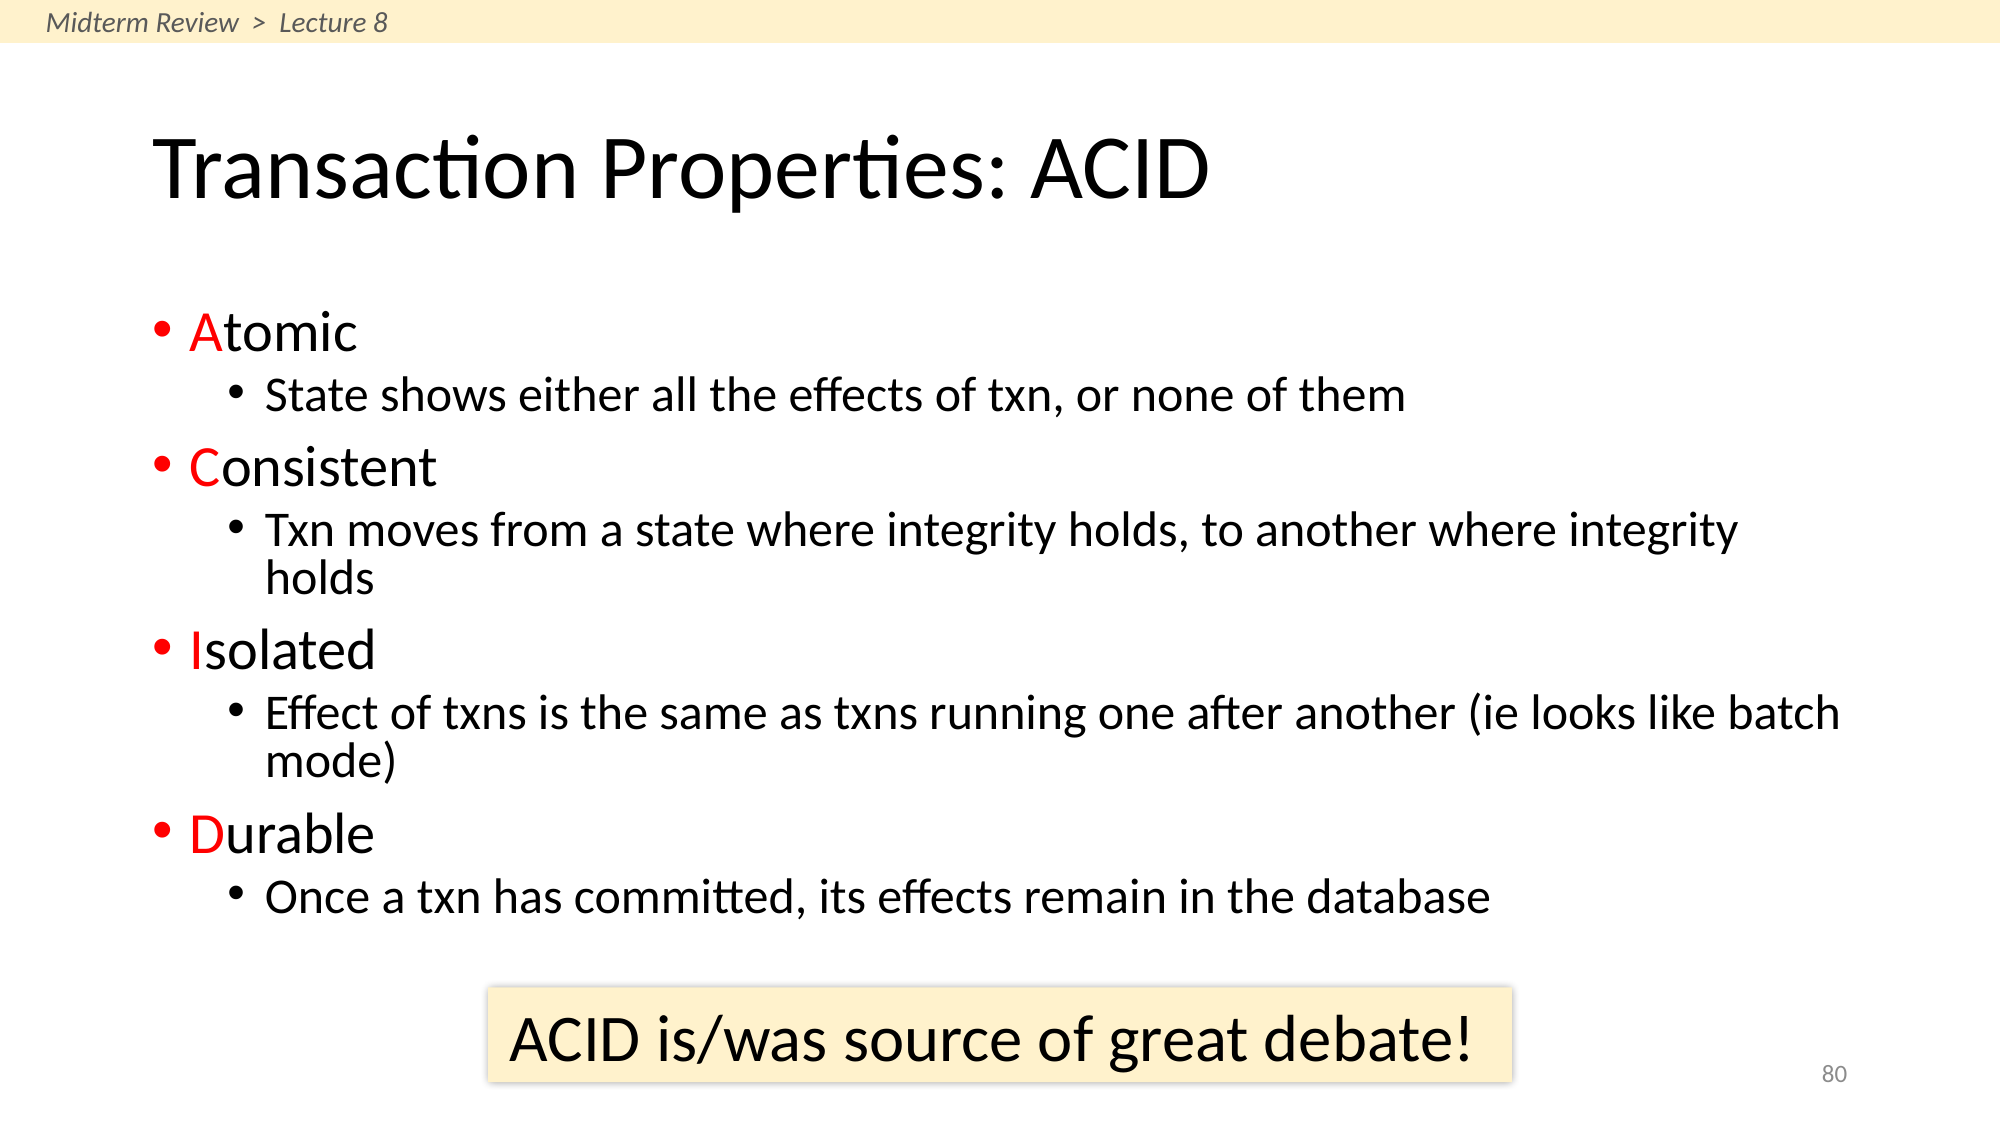

Midterm Review  >  Lecture 8
# Transaction Properties: ACID
Atomic
State shows either all the effects of txn, or none of them
Consistent
Txn moves from a state where integrity holds, to another where integrity holds
Isolated
Effect of txns is the same as txns running one after another (ie looks like batch mode)
Durable
Once a txn has committed, its effects remain in the database
ACID is/was source of great debate!
80